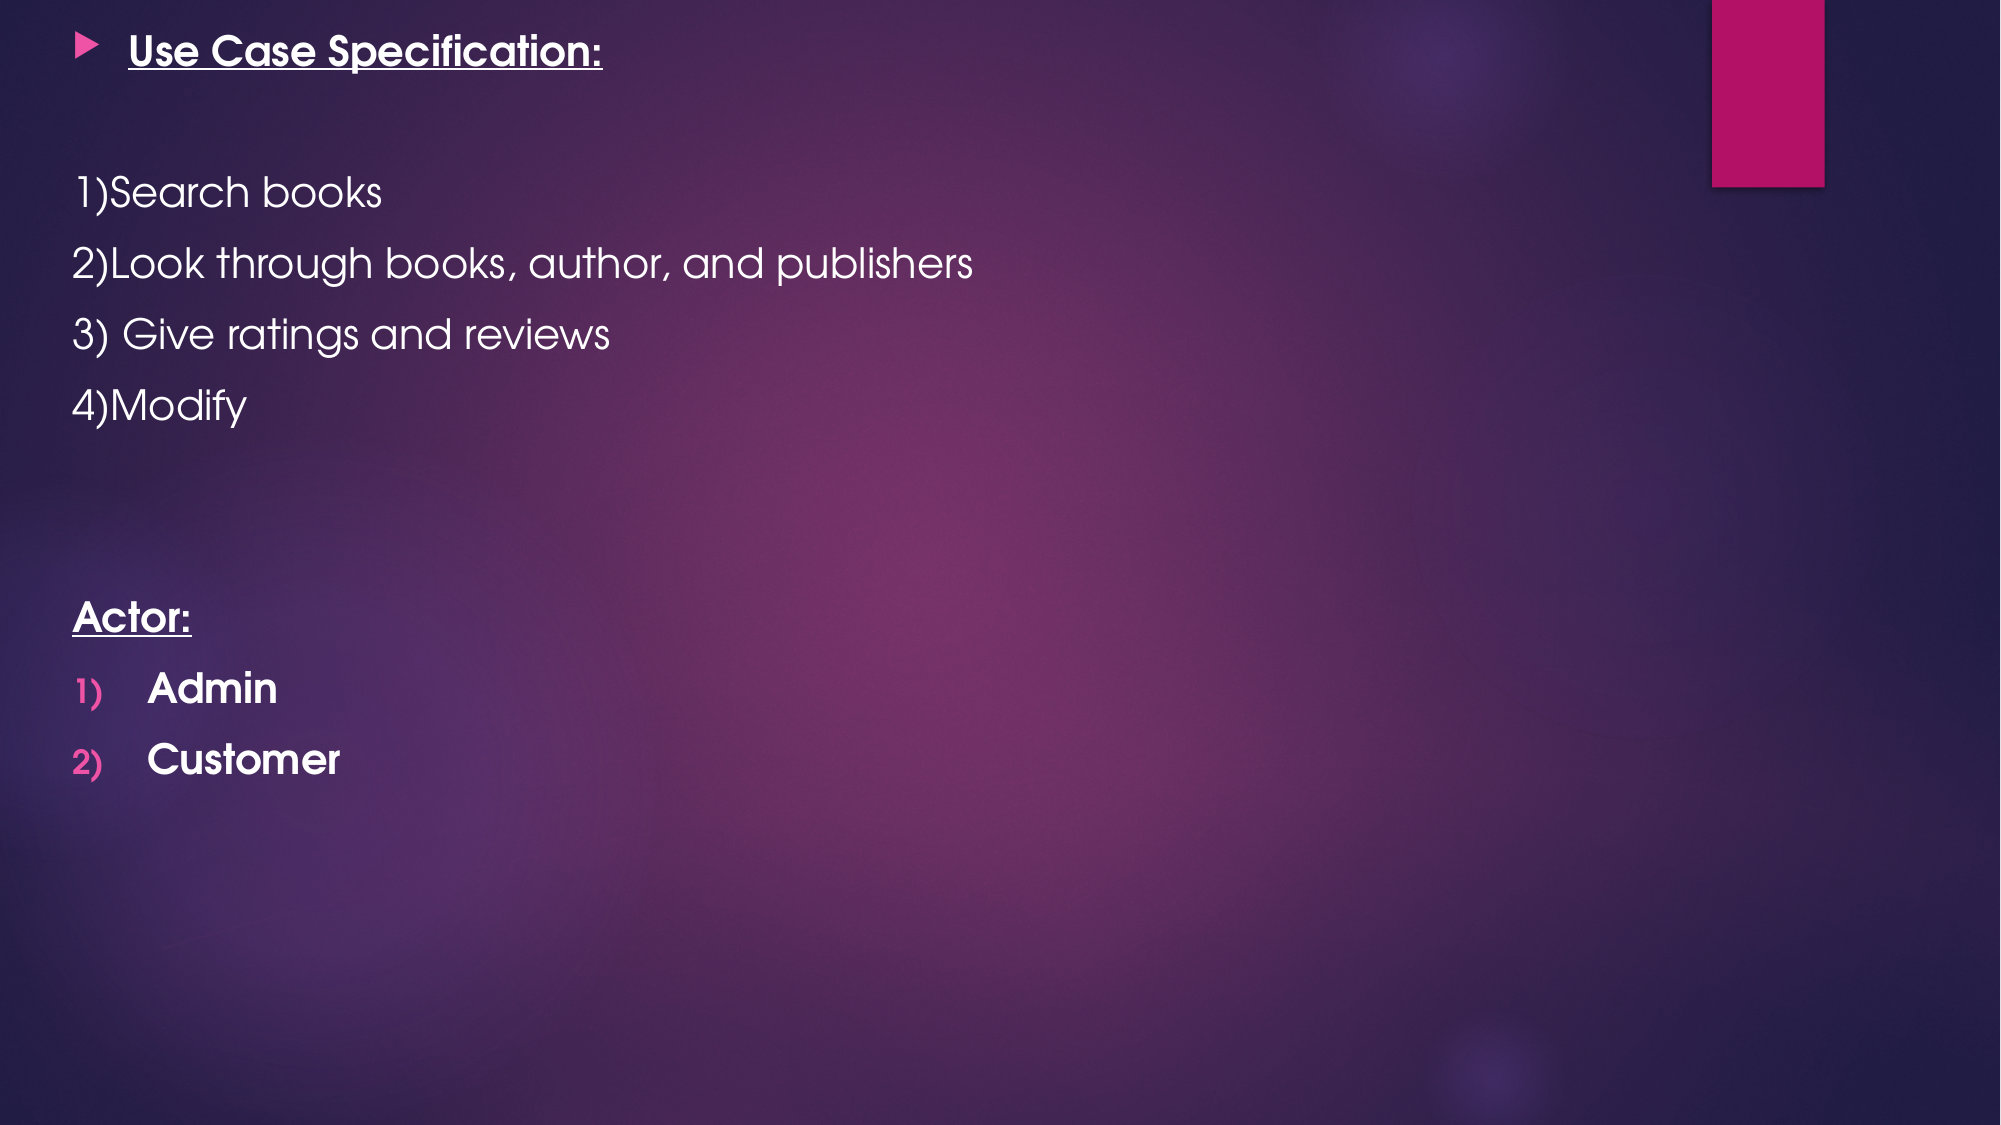

Use Case Specification:

1)Search books
2)Look through books, author, and publishers
3) Give ratings and reviews
4)Modify

Actor:
Admin
Customer